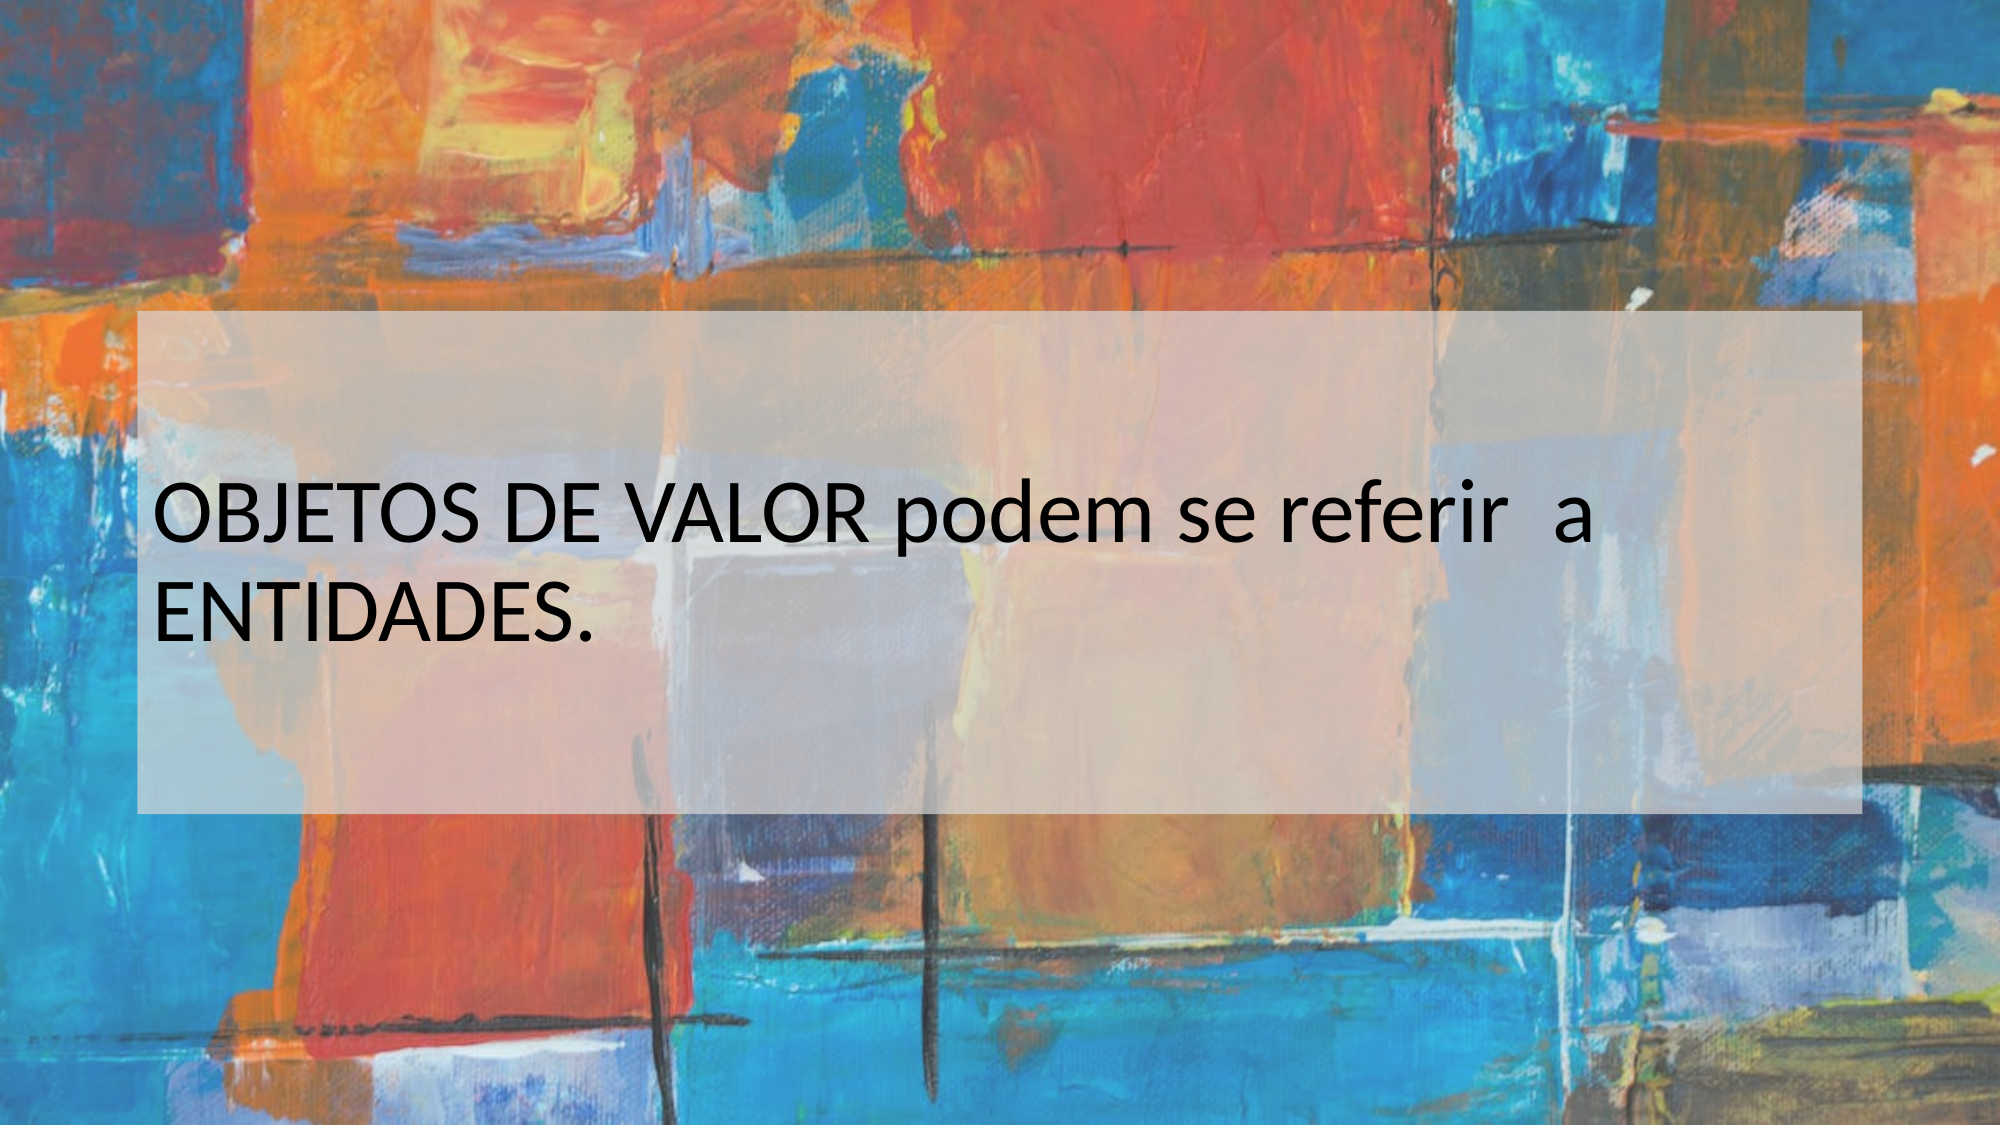

# OBJETOS DE VALOR podem se referir  a ENTIDADES.